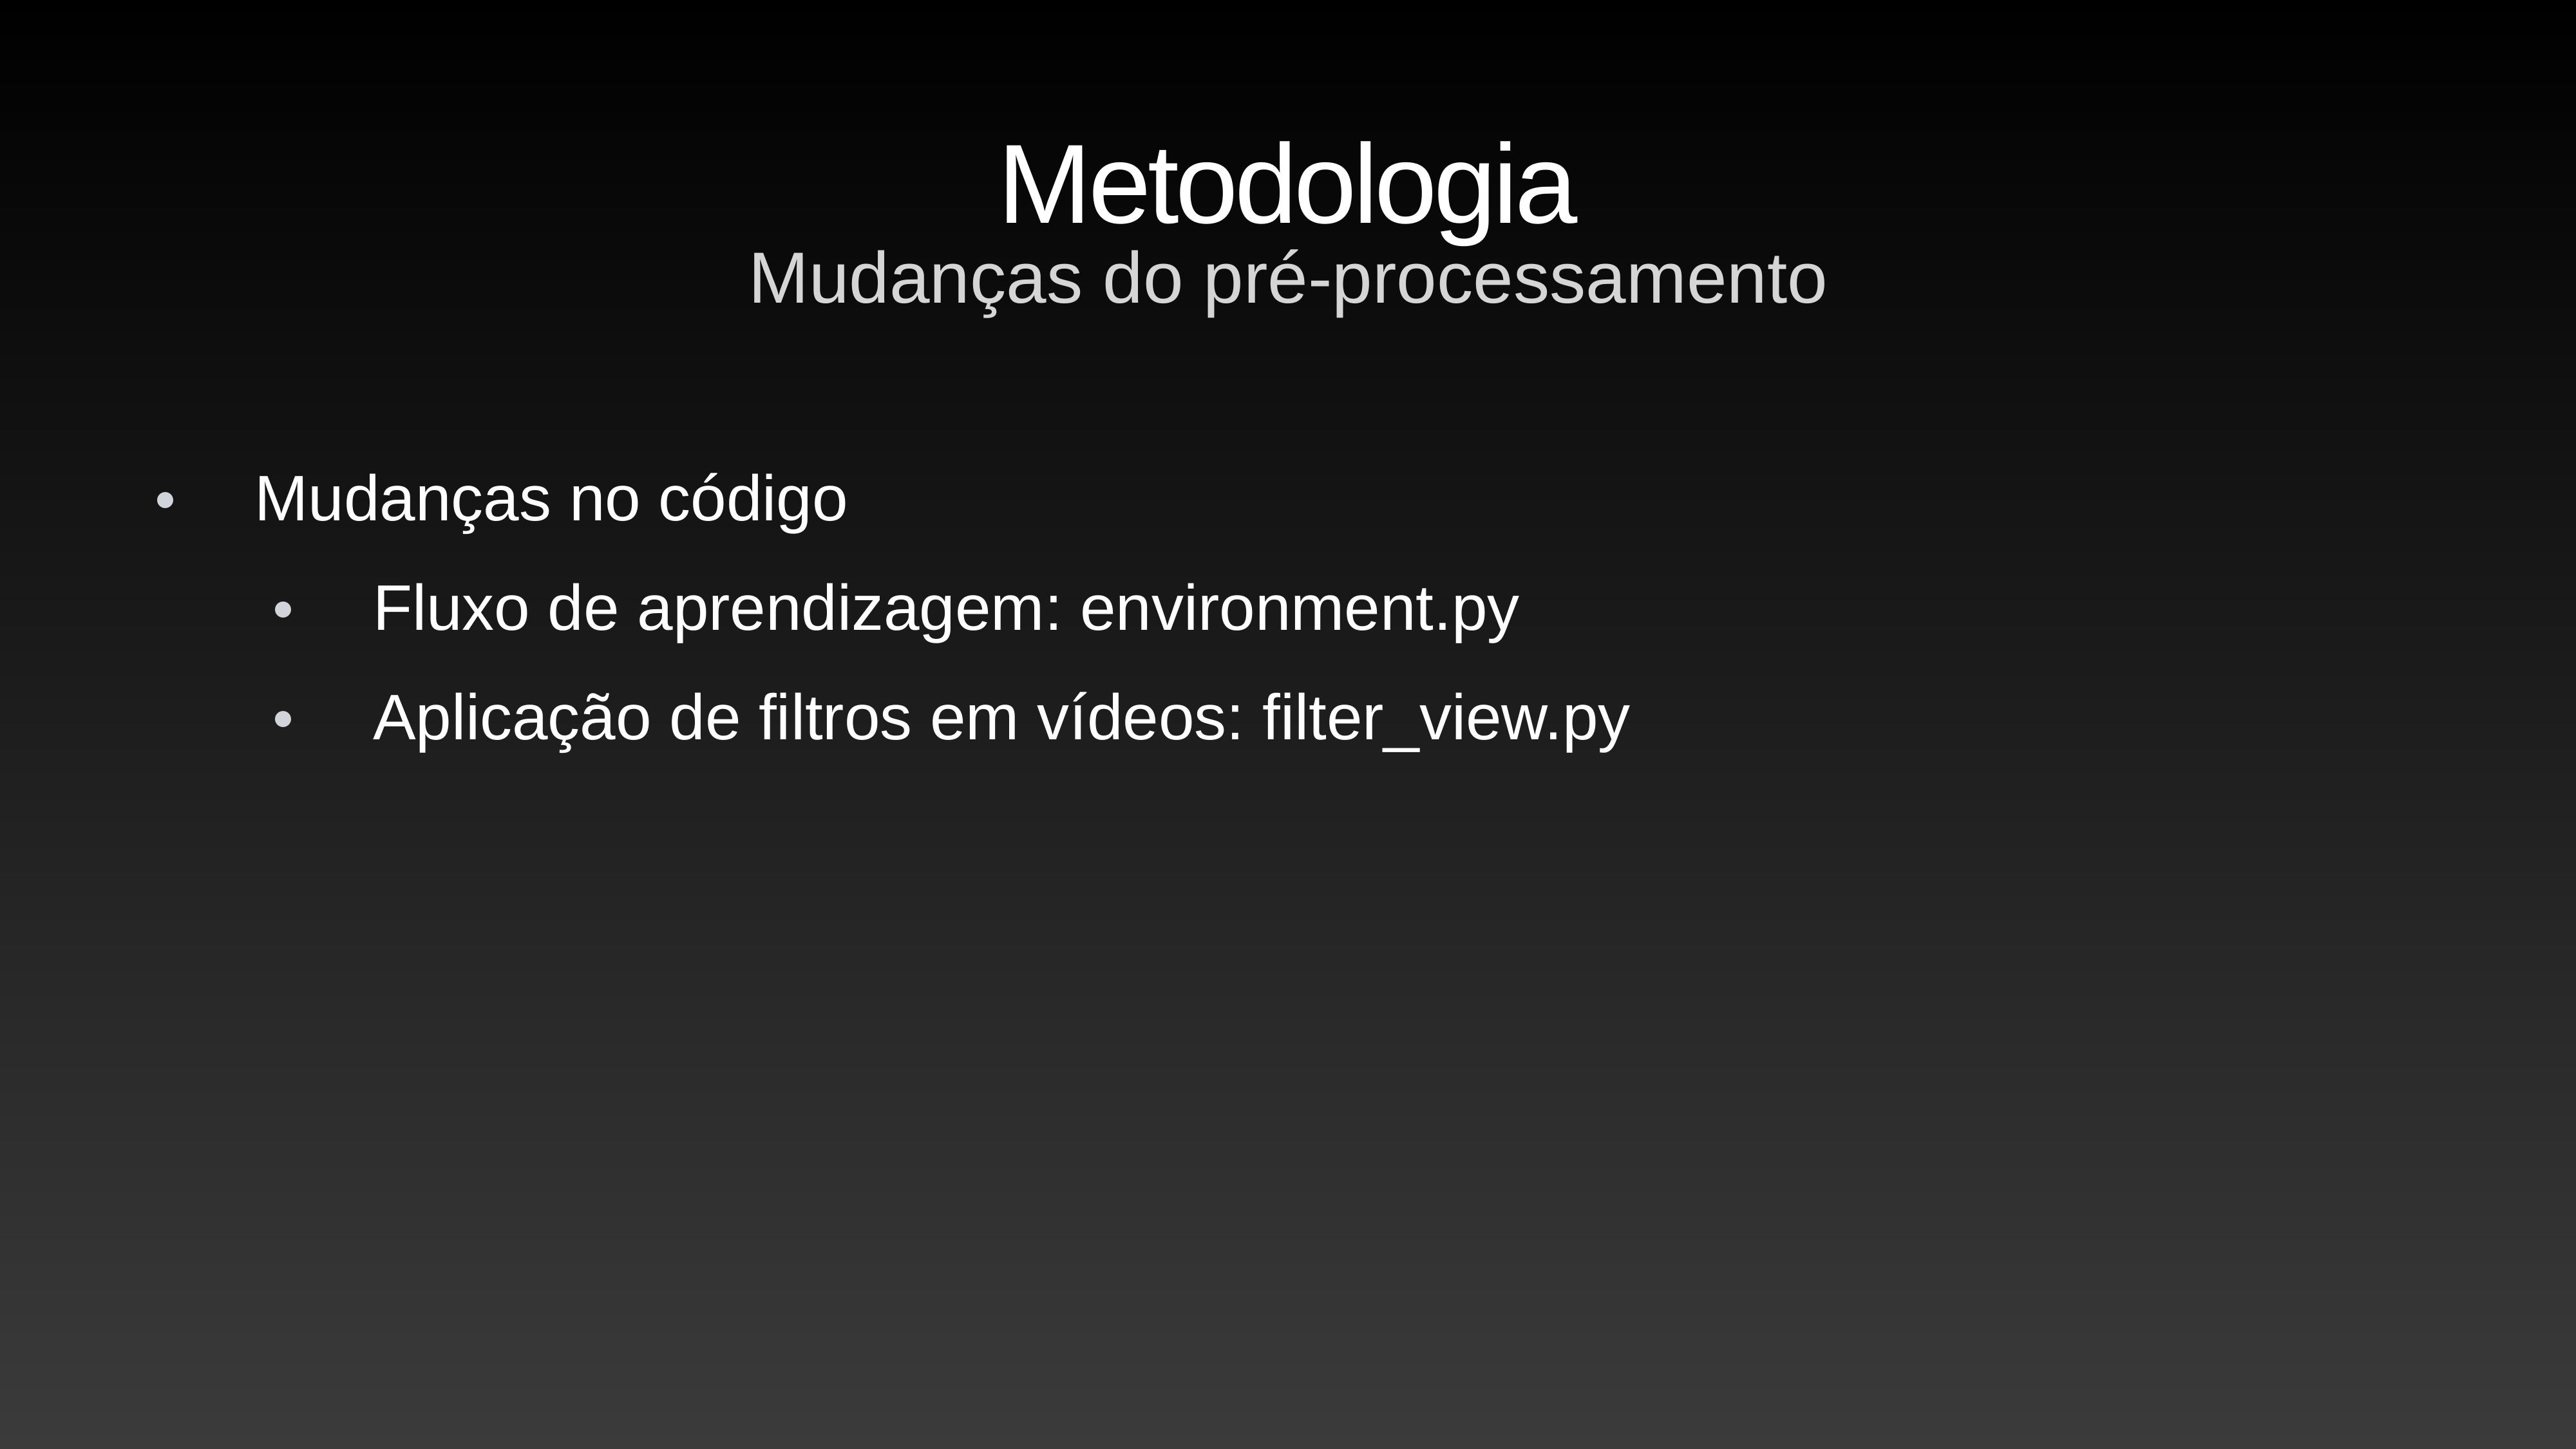

# Metodologia
Mudanças do pré-processamento
Mudanças no código
Fluxo de aprendizagem: environment.py
Aplicação de filtros em vídeos: filter_view.py